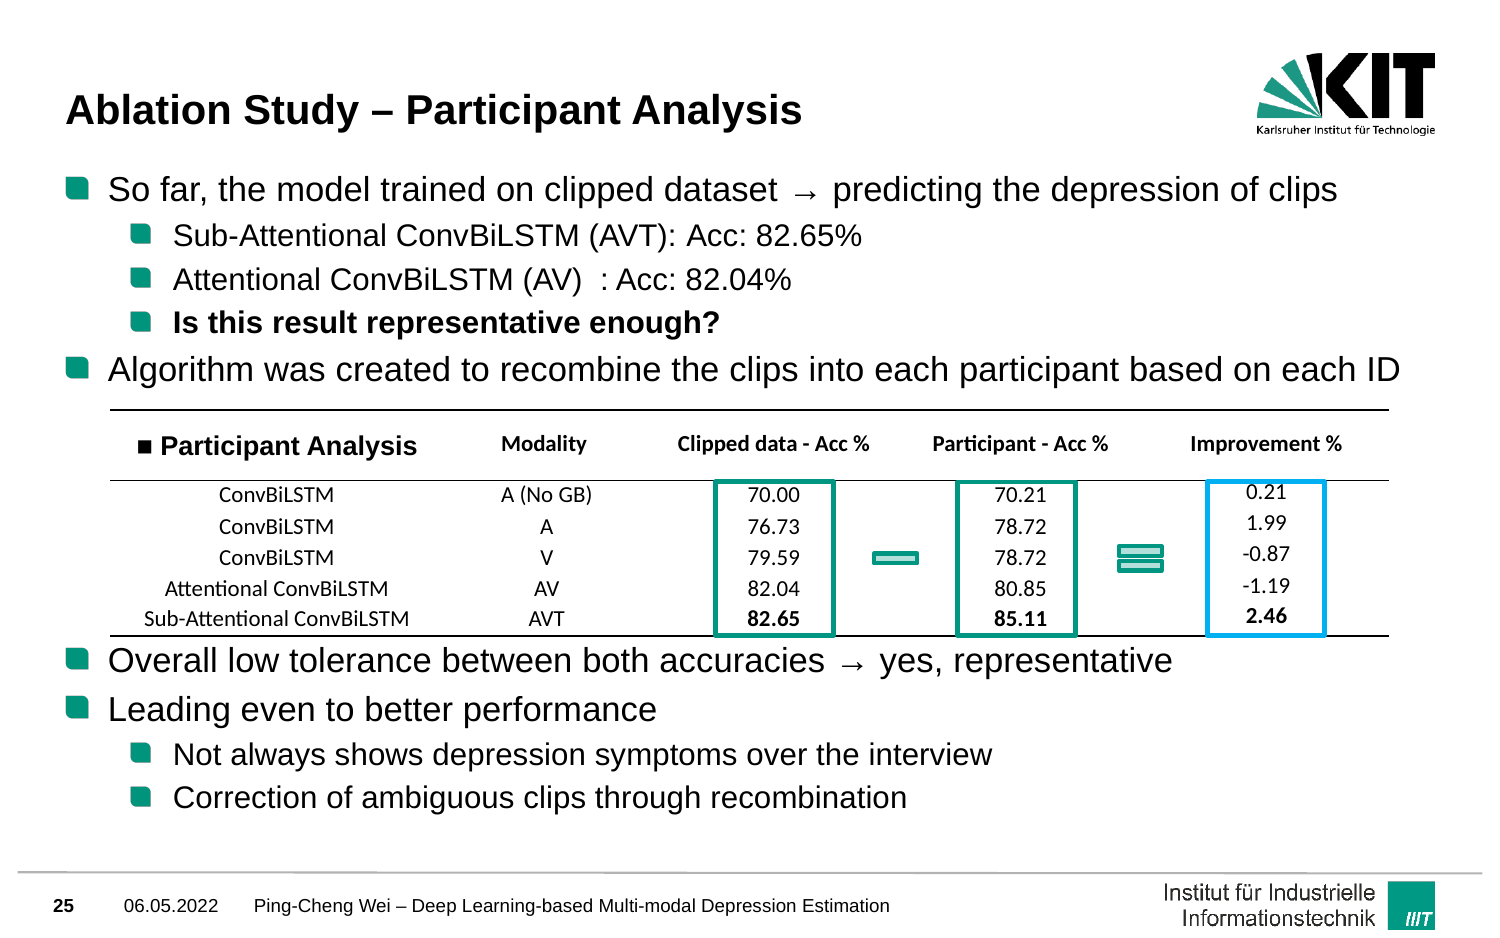

# Ablation Study – Participant Analysis
So far, the model trained on clipped dataset → predicting the depression of clips
Sub-Attentional ConvBiLSTM (AVT): Acc: 82.65%
Attentional ConvBiLSTM (AV)  : Acc: 82.04%
Is this result representative enough?
Algorithm was created to recombine the clips into each participant based on each ID

Overall low tolerance between both accuracies → yes, representative
Leading even to better performance
Not always shows depression symptoms over the interview
Correction of ambiguous clips through recombination

| ■ Participant Analysis | Modality | Clipped data - Acc % | Participant - Acc % | Improvement % |
| --- | --- | --- | --- | --- |
| ConvBiLSTM | A (No GB) | 70.00 | 70.21 | 0.21 |
| ConvBiLSTM | A | 76.73 | 78.72 | 1.99 |
| ConvBiLSTM | V | 79.59 | 78.72 | -0.87 |
| Attentional ConvBiLSTM | AV | 82.04 | 80.85 | -1.19 |
| Sub-Attentional ConvBiLSTM | AVT | 82.65 | 85.11 | 2.46 |